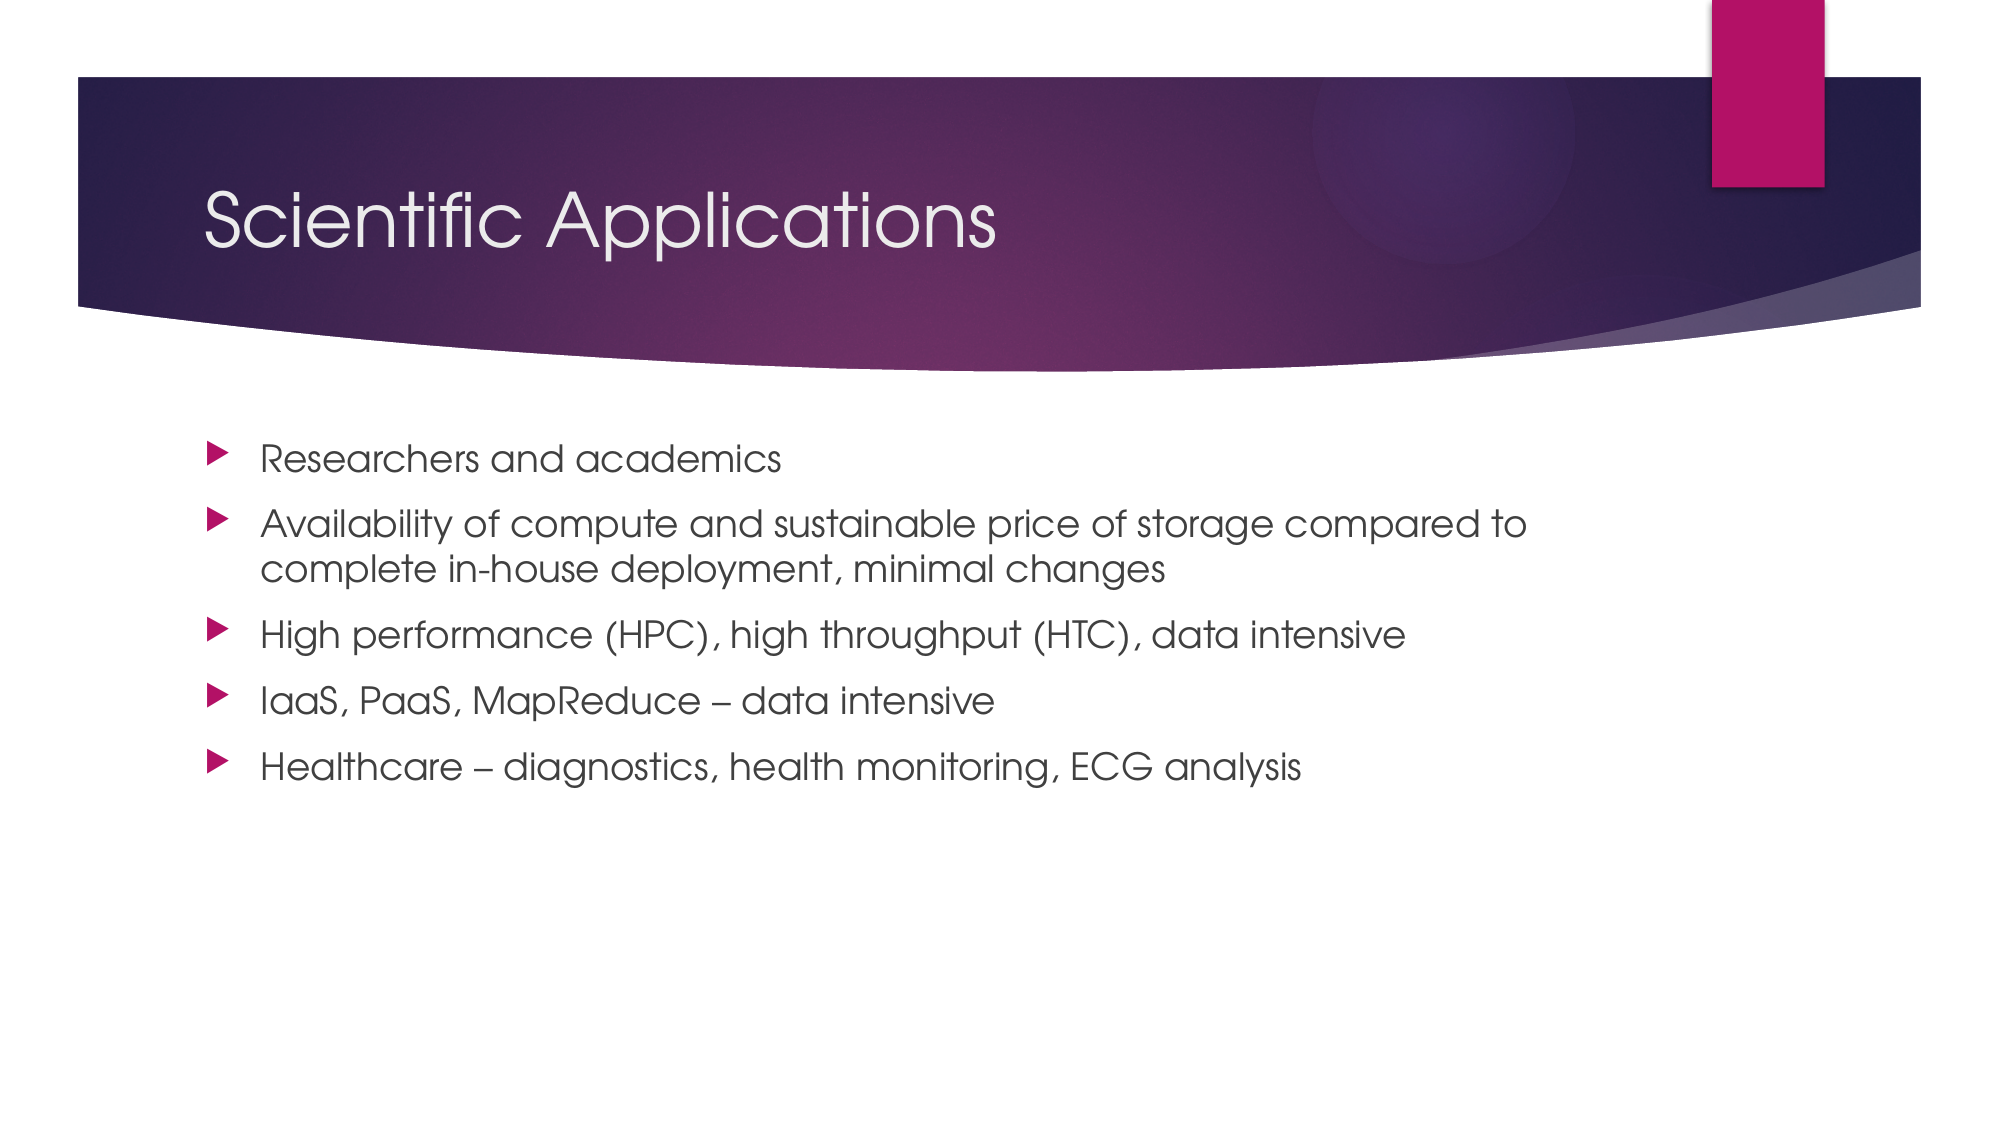

# Scientific Applications
Researchers and academics
Availability of compute and sustainable price of storage compared to complete in-house deployment, minimal changes
High performance (HPC), high throughput (HTC), data intensive
IaaS, PaaS, MapReduce – data intensive
Healthcare – diagnostics, health monitoring, ECG analysis